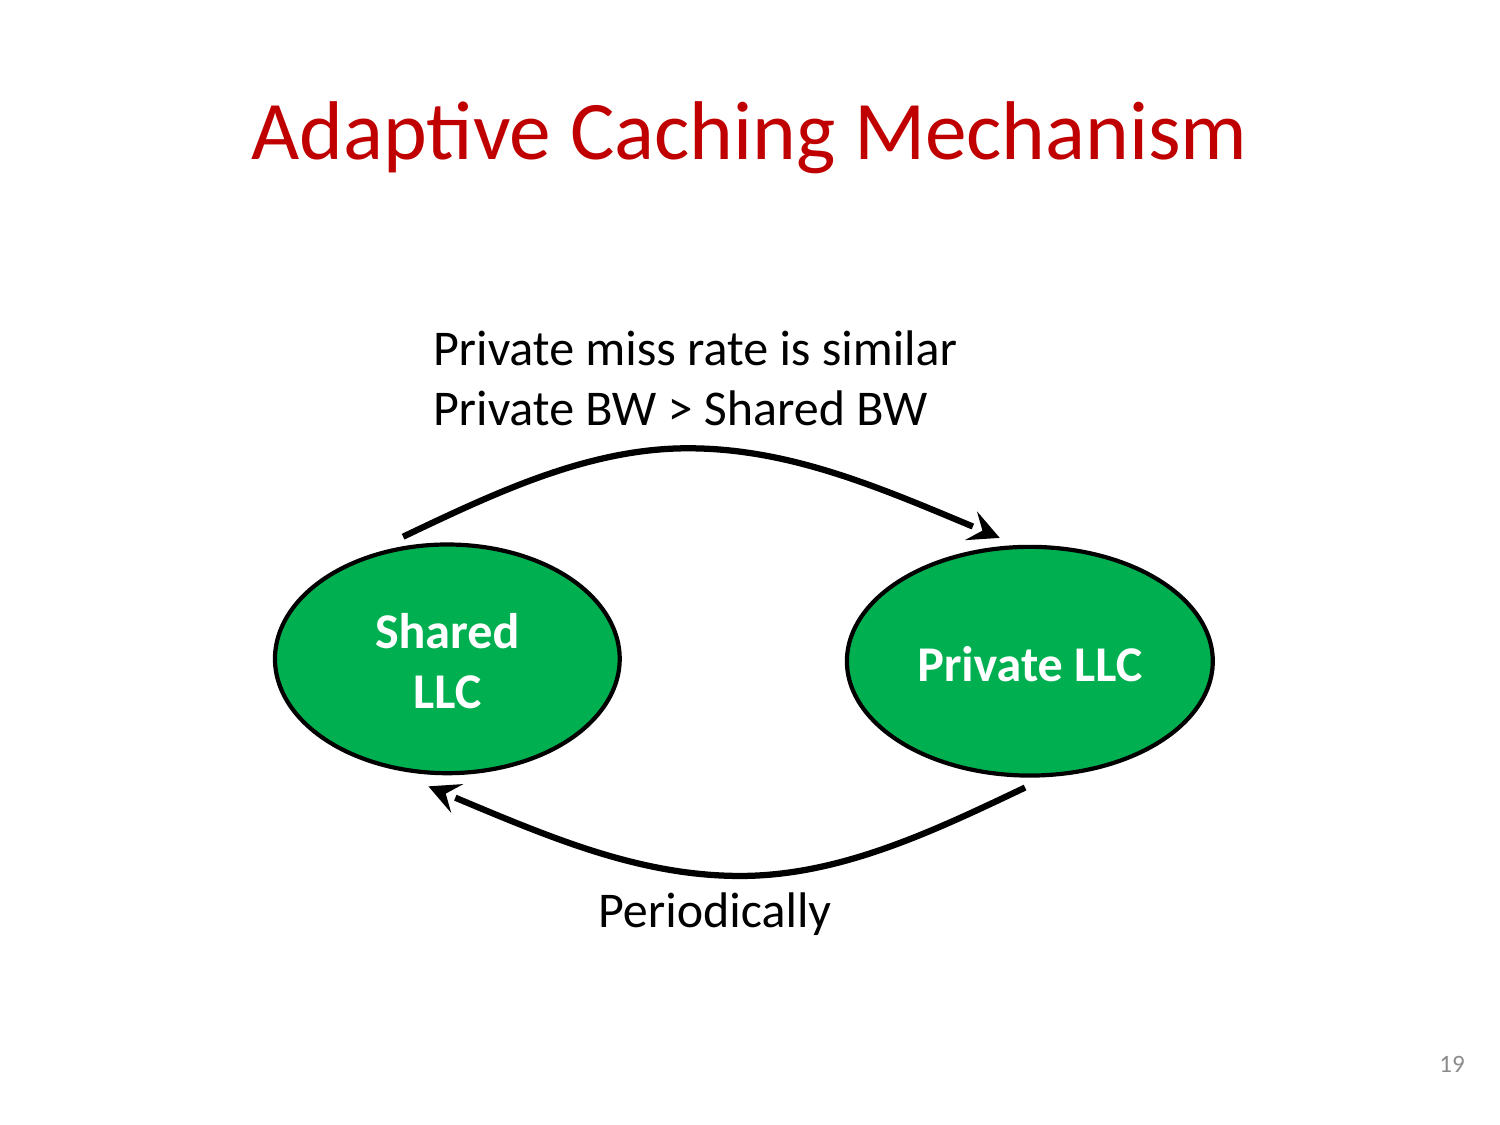

# Adaptive Caching Mechanism
Private miss rate is similar
Private BW > Shared BW

Shared LLC
Private LLC

Periodically
19